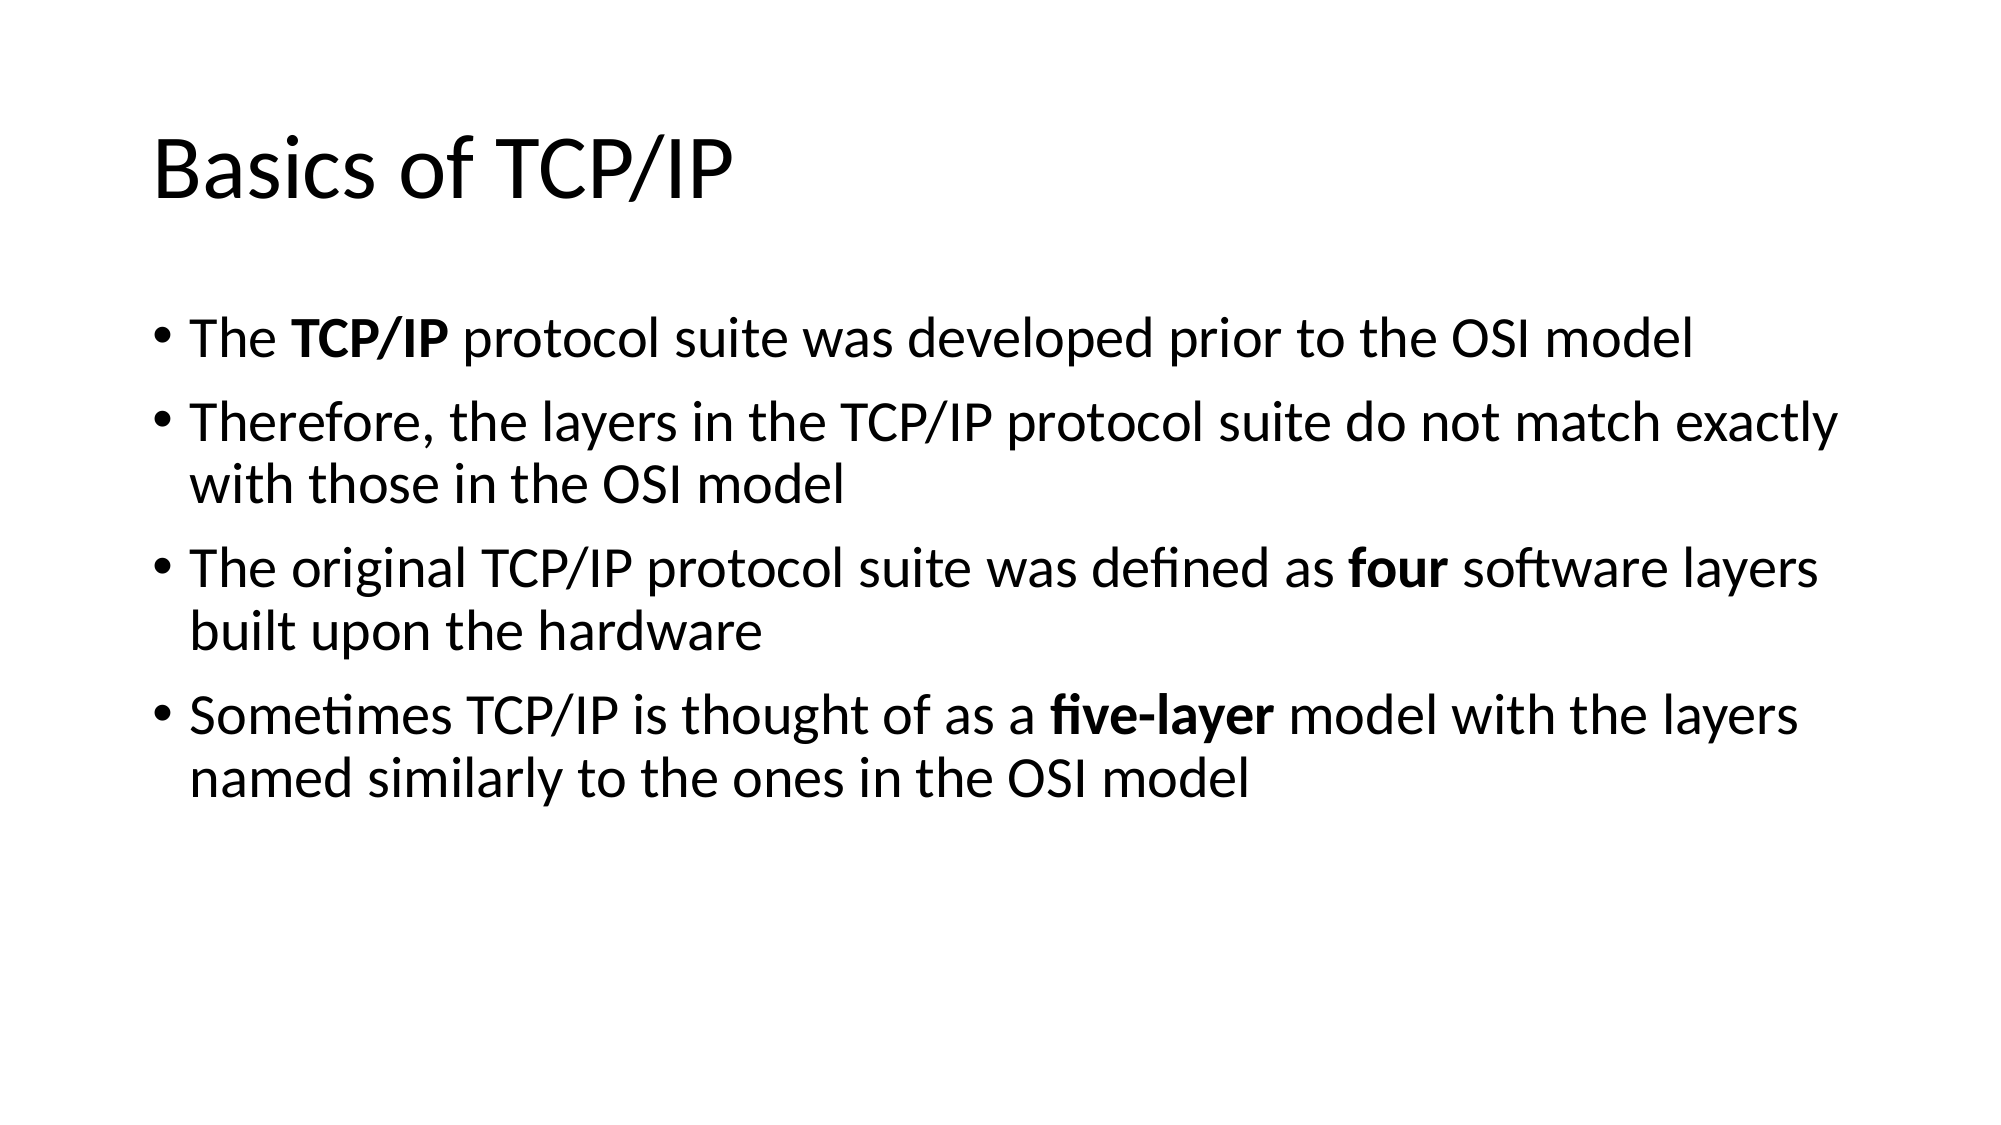

# Basics of TCP/IP
The TCP/IP protocol suite was developed prior to the OSI model
Therefore, the layers in the TCP/IP protocol suite do not match exactly with those in the OSI model
The original TCP/IP protocol suite was defined as four software layers built upon the hardware
Sometimes TCP/IP is thought of as a five-layer model with the layers named similarly to the ones in the OSI model